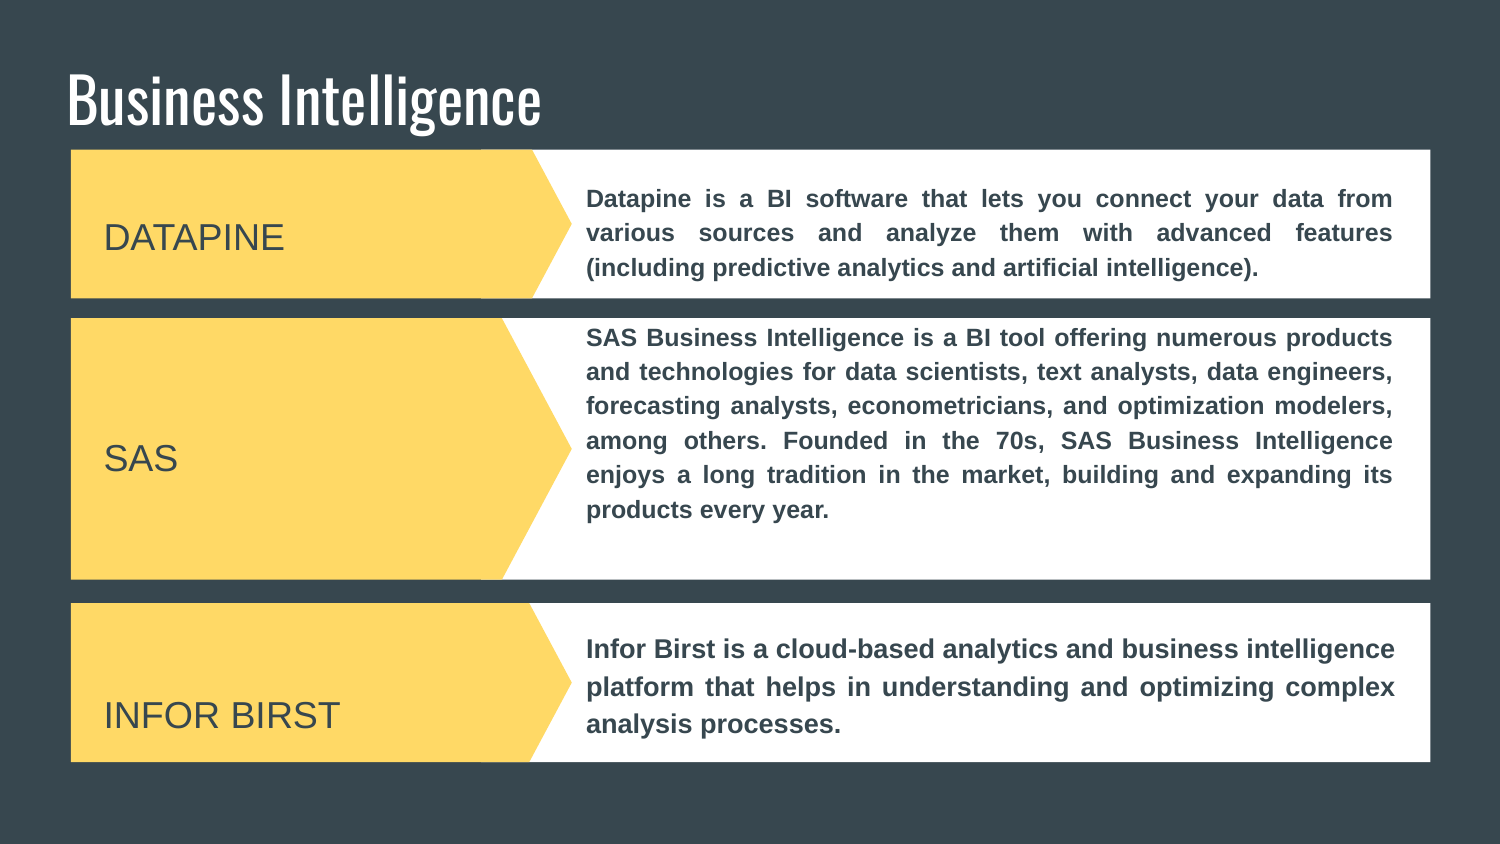

# Business Intelligence

Datapine is a BI software that lets you connect your data from various sources and analyze them with advanced features (including predictive analytics and artificial intelligence).
DATAPINE

SAS Business Intelligence is a BI tool offering numerous products and technologies for data scientists, text analysts, data engineers, forecasting analysts, econometricians, and optimization modelers, among others. Founded in the 70s, SAS Business Intelligence enjoys a long tradition in the market, building and expanding its products every year.
SAS

Infor Birst is a cloud-based analytics and business intelligence platform that helps in understanding and optimizing complex analysis processes.
INFOR BIRST